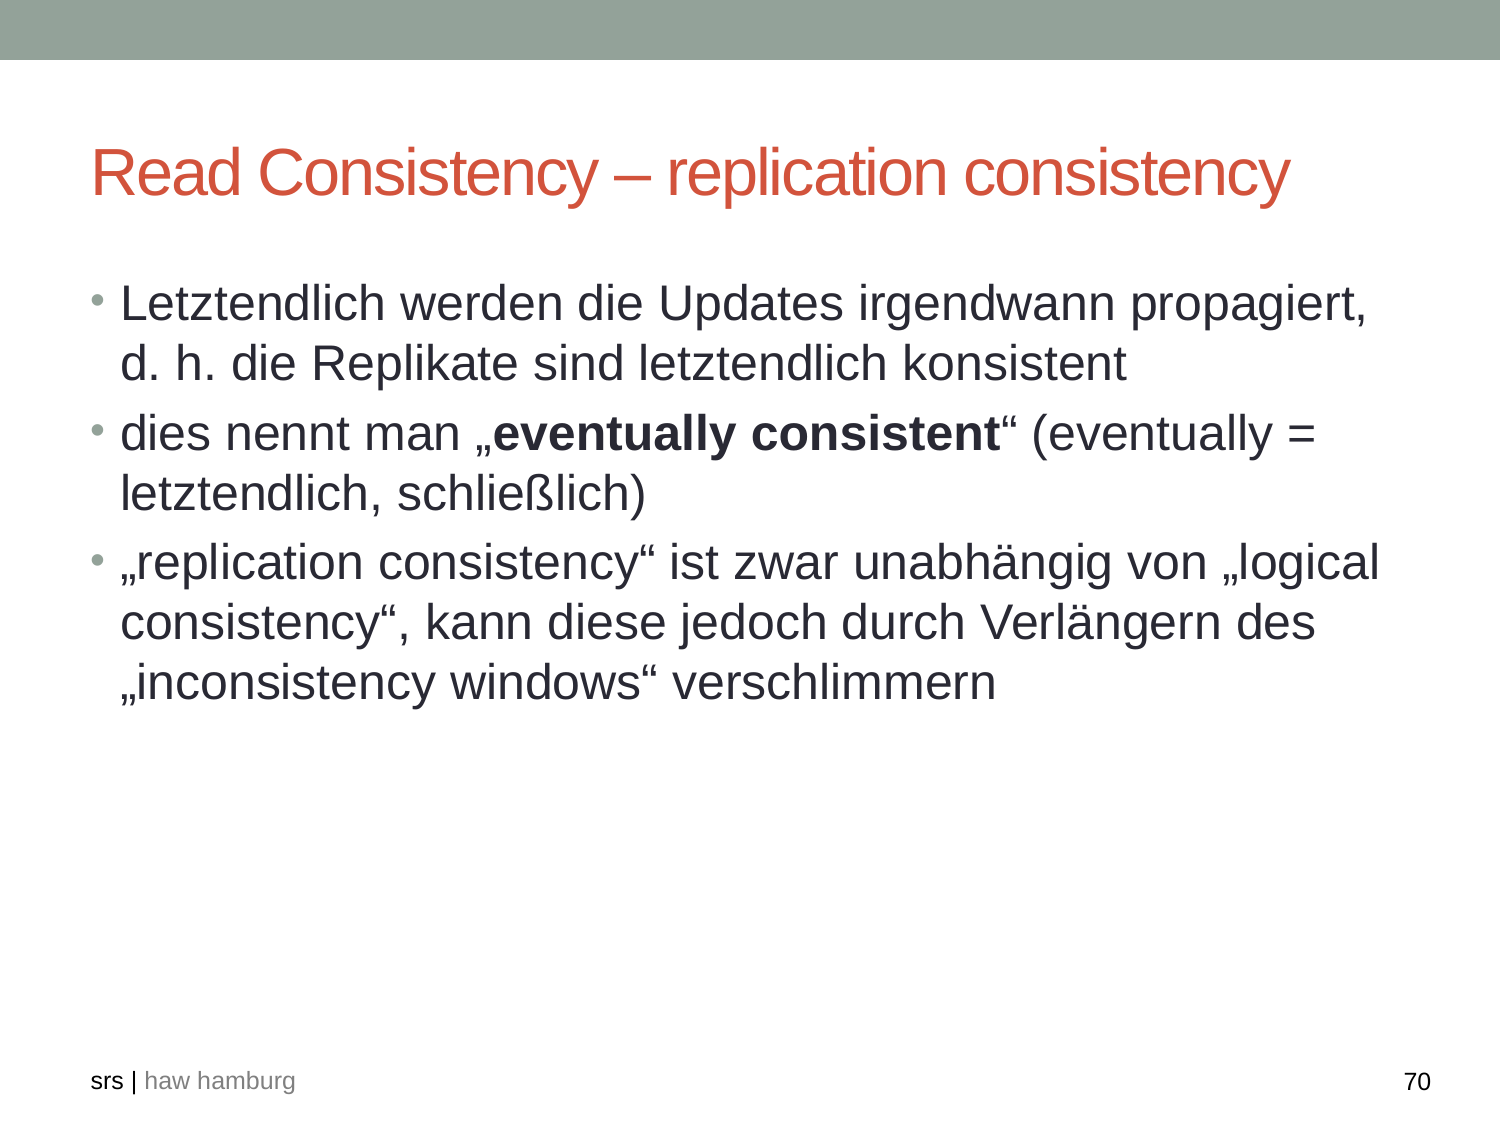

# Read Consistency – replication consistency
Letztendlich werden die Updates irgendwann propagiert, d. h. die Replikate sind letztendlich konsistent
dies nennt man „eventually consistent“ (eventually = letztendlich, schließlich)
„replication consistency“ ist zwar unabhängig von „logical consistency“, kann diese jedoch durch Verlängern des „inconsistency windows“ verschlimmern